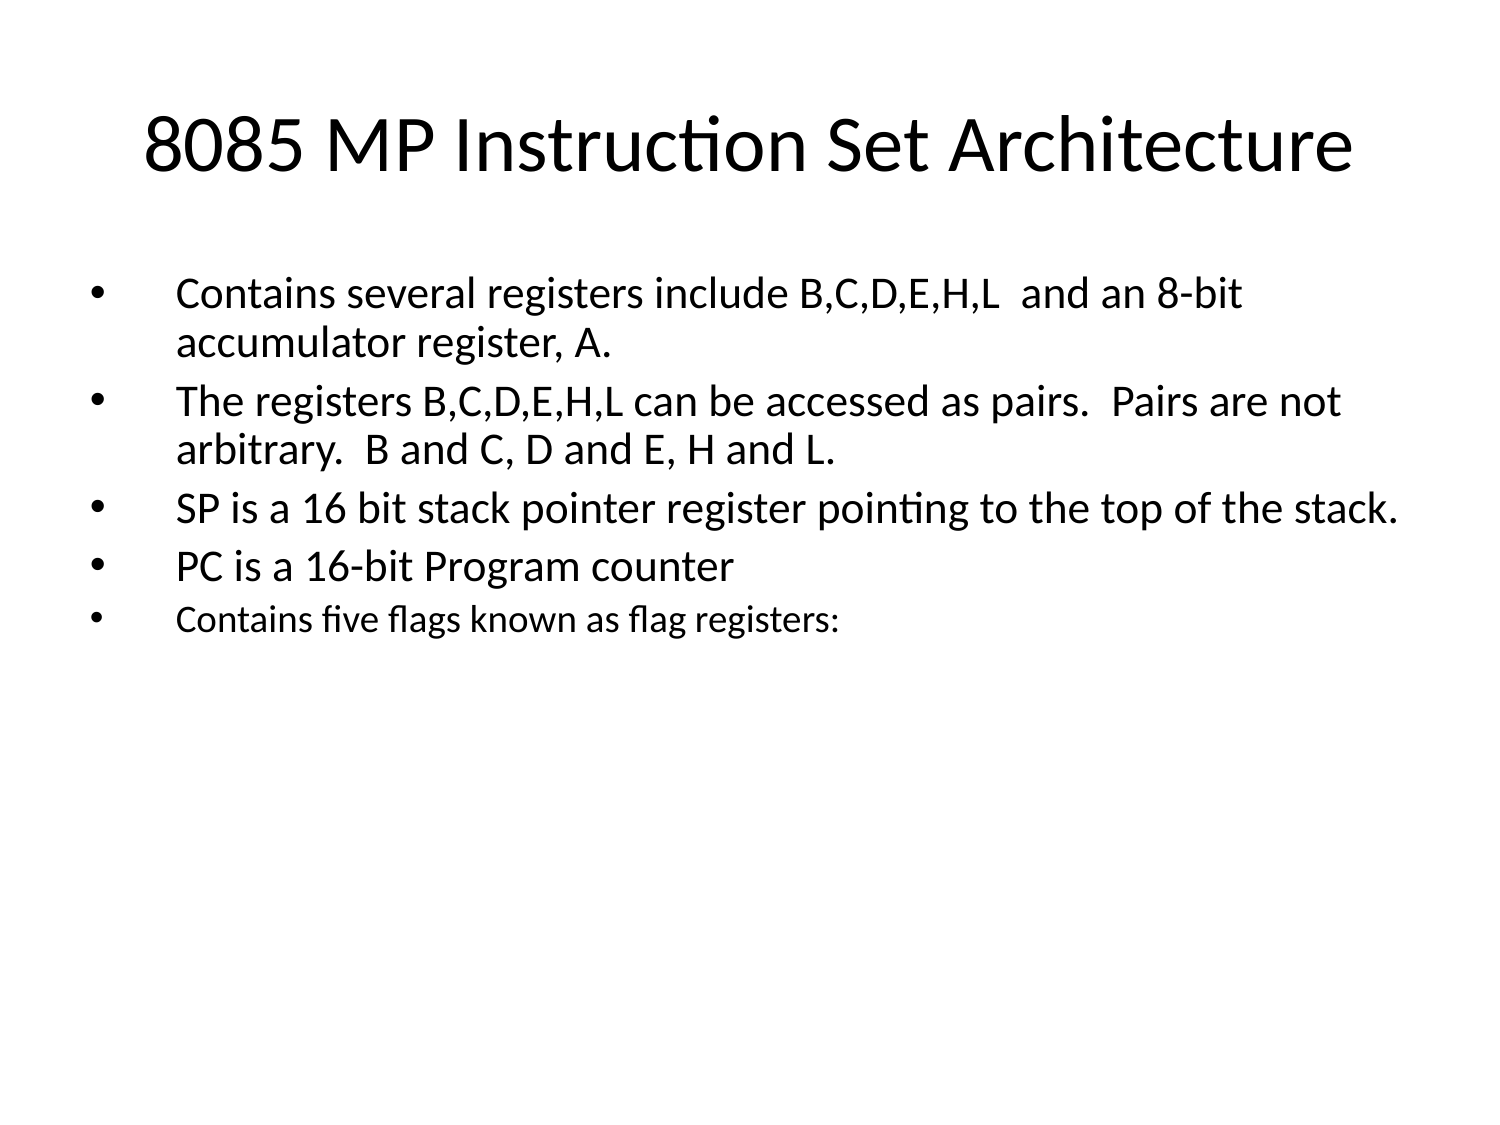

8085 MP Instruction Set Architecture
Contains several registers include B,C,D,E,H,L  and an 8-bit accumulator register, A.
The registers B,C,D,E,H,L can be accessed as pairs.  Pairs are not arbitrary.  B and C, D and E, H and L.
SP is a 16 bit stack pointer register pointing to the top of the stack.
PC is a 16-bit Program counter
Contains five flags known as flag registers: